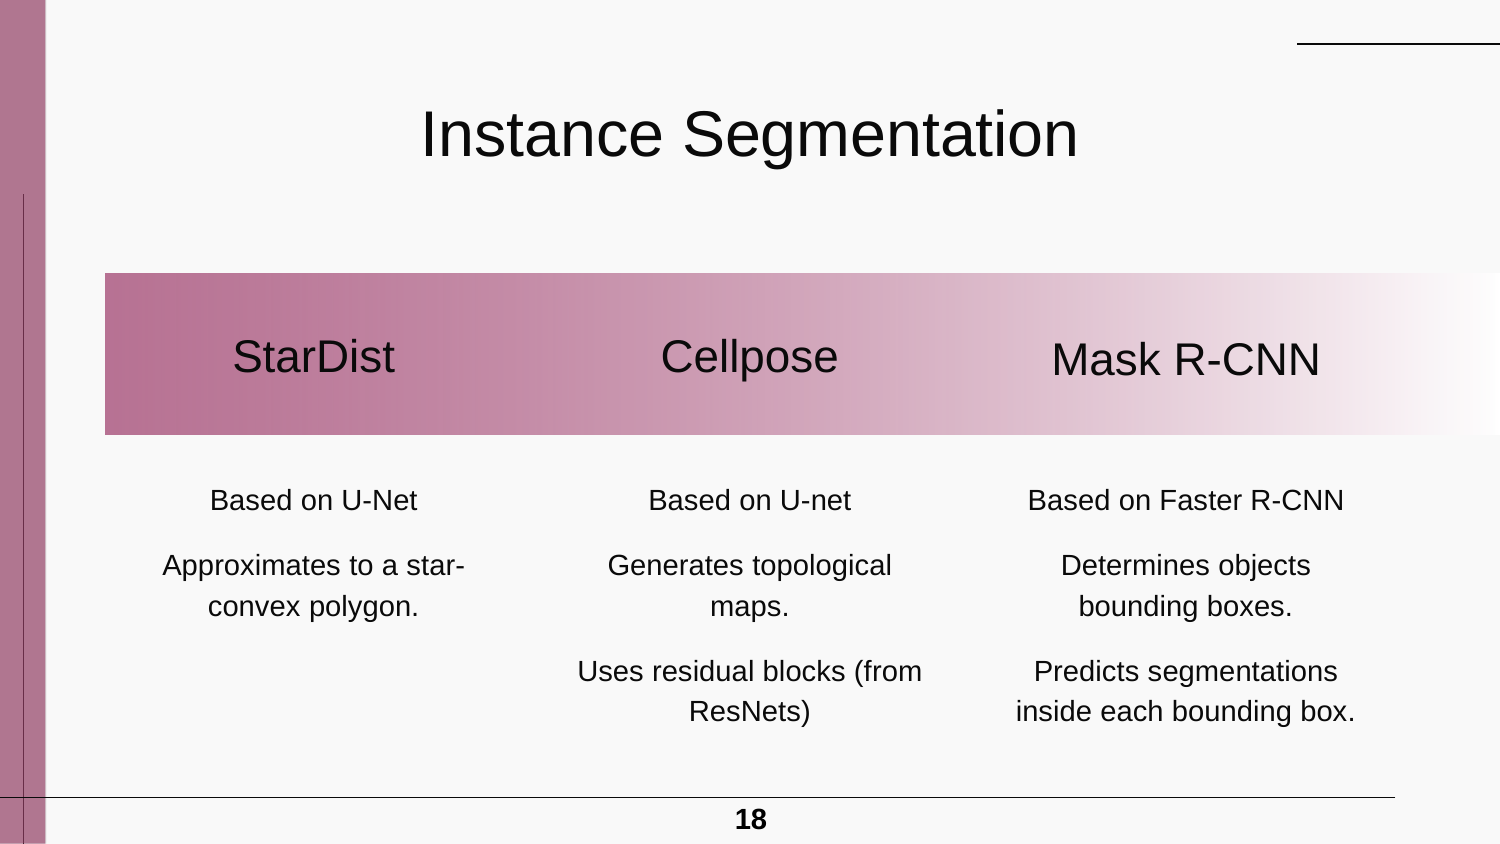

# Instance Segmentation
StarDist
Cellpose
Mask R-CNN
Based on U-Net
Approximates to a star-convex polygon.
Based on U-net
Generates topological maps.
Uses residual blocks (from ResNets)
Based on Faster R-CNN
Determines objects bounding boxes.
Predicts segmentations inside each bounding box.
18